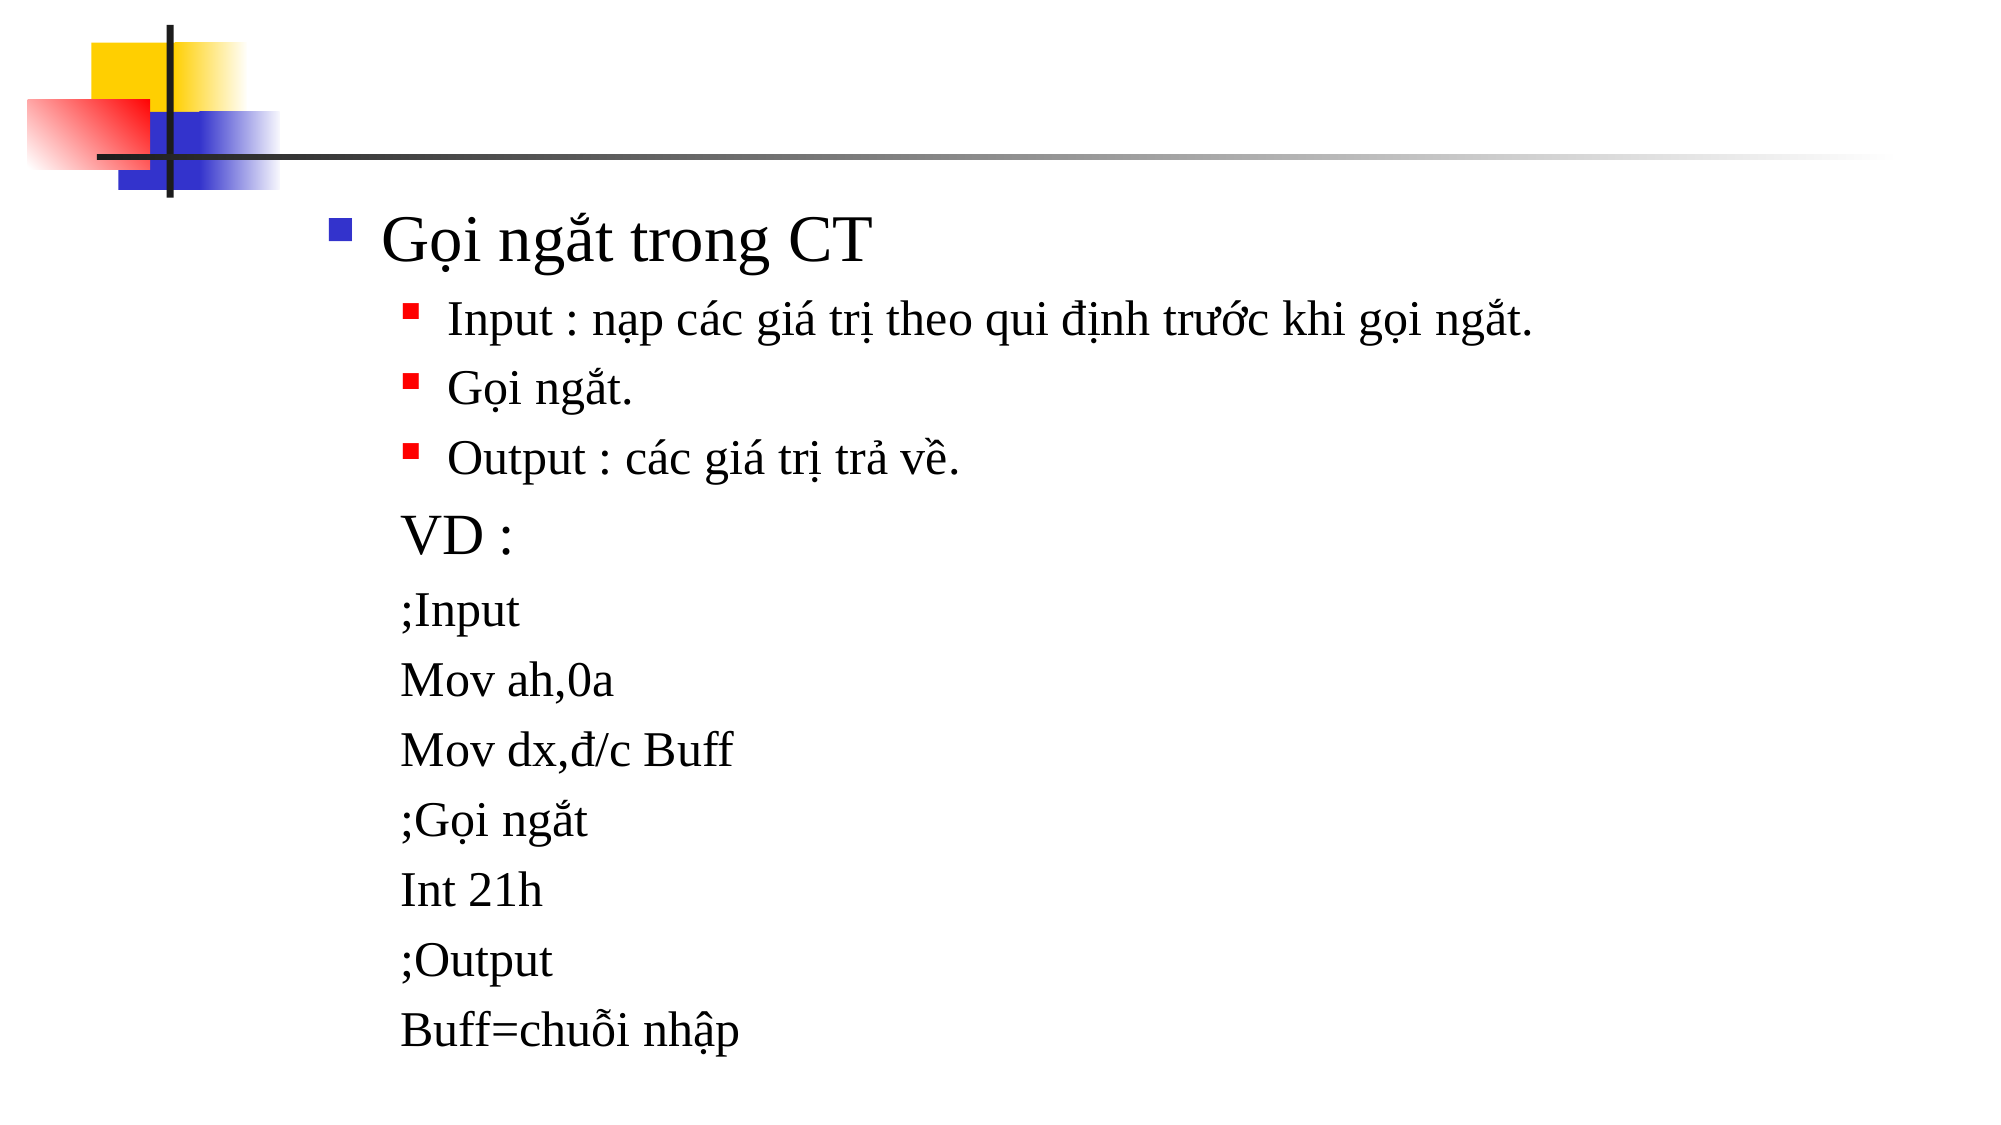

#
Gọi ngắt trong CT
Input : nạp các giá trị theo qui định trước khi gọi ngắt.
Gọi ngắt.
Output : các giá trị trả về.
VD :
;Input
Mov ah,0a
Mov dx,đ/c Buff
;Gọi ngắt
Int 21h
;Output
Buff=chuỗi nhập